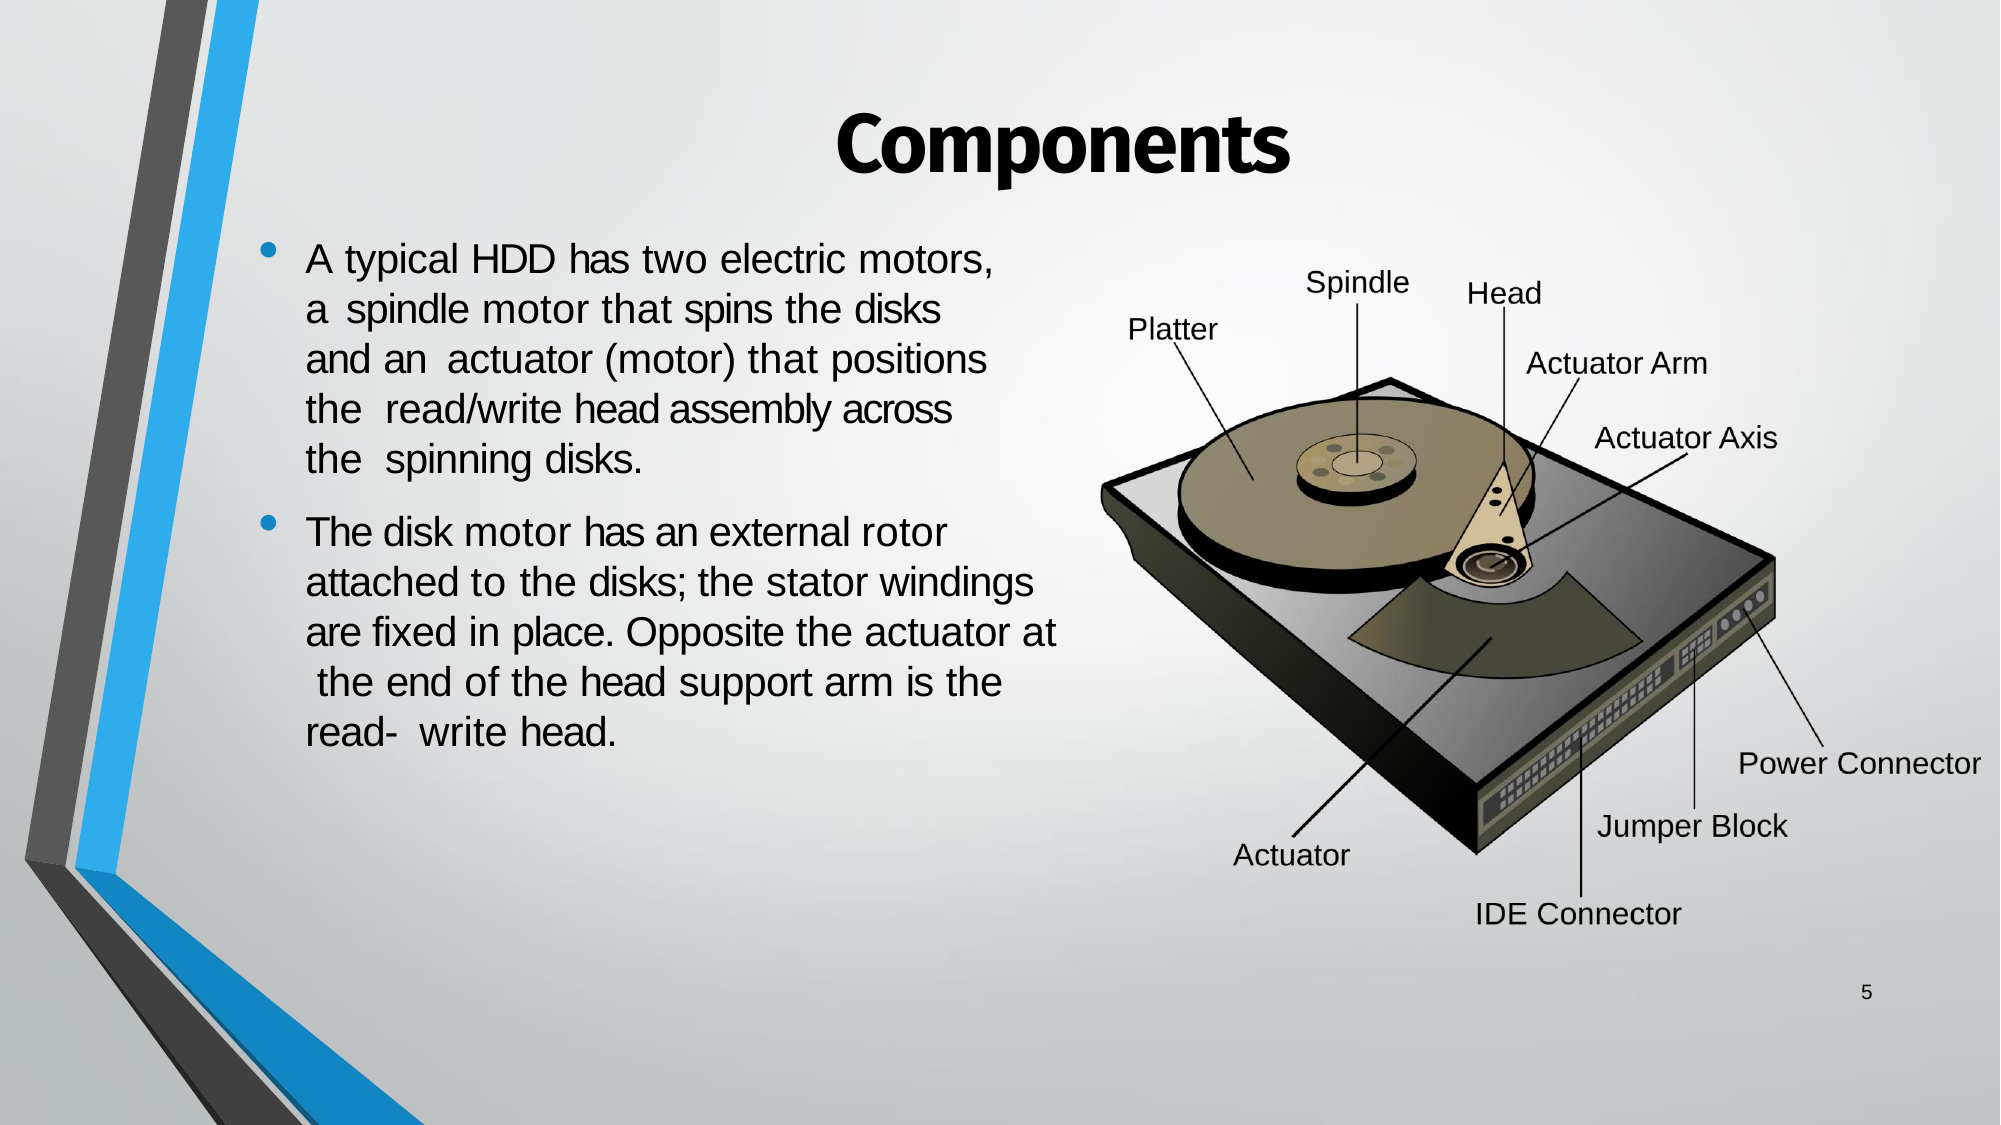

# Components
A typical HDD has two electric motors, a  spindle motor that spins the disks and an  actuator (motor) that positions the  read/write head assembly across the  spinning disks.
The disk motor has an external rotor  attached to the disks; the stator windings  are fixed in place. Opposite the actuator at  the end of the head support arm is the read-  write head.

5